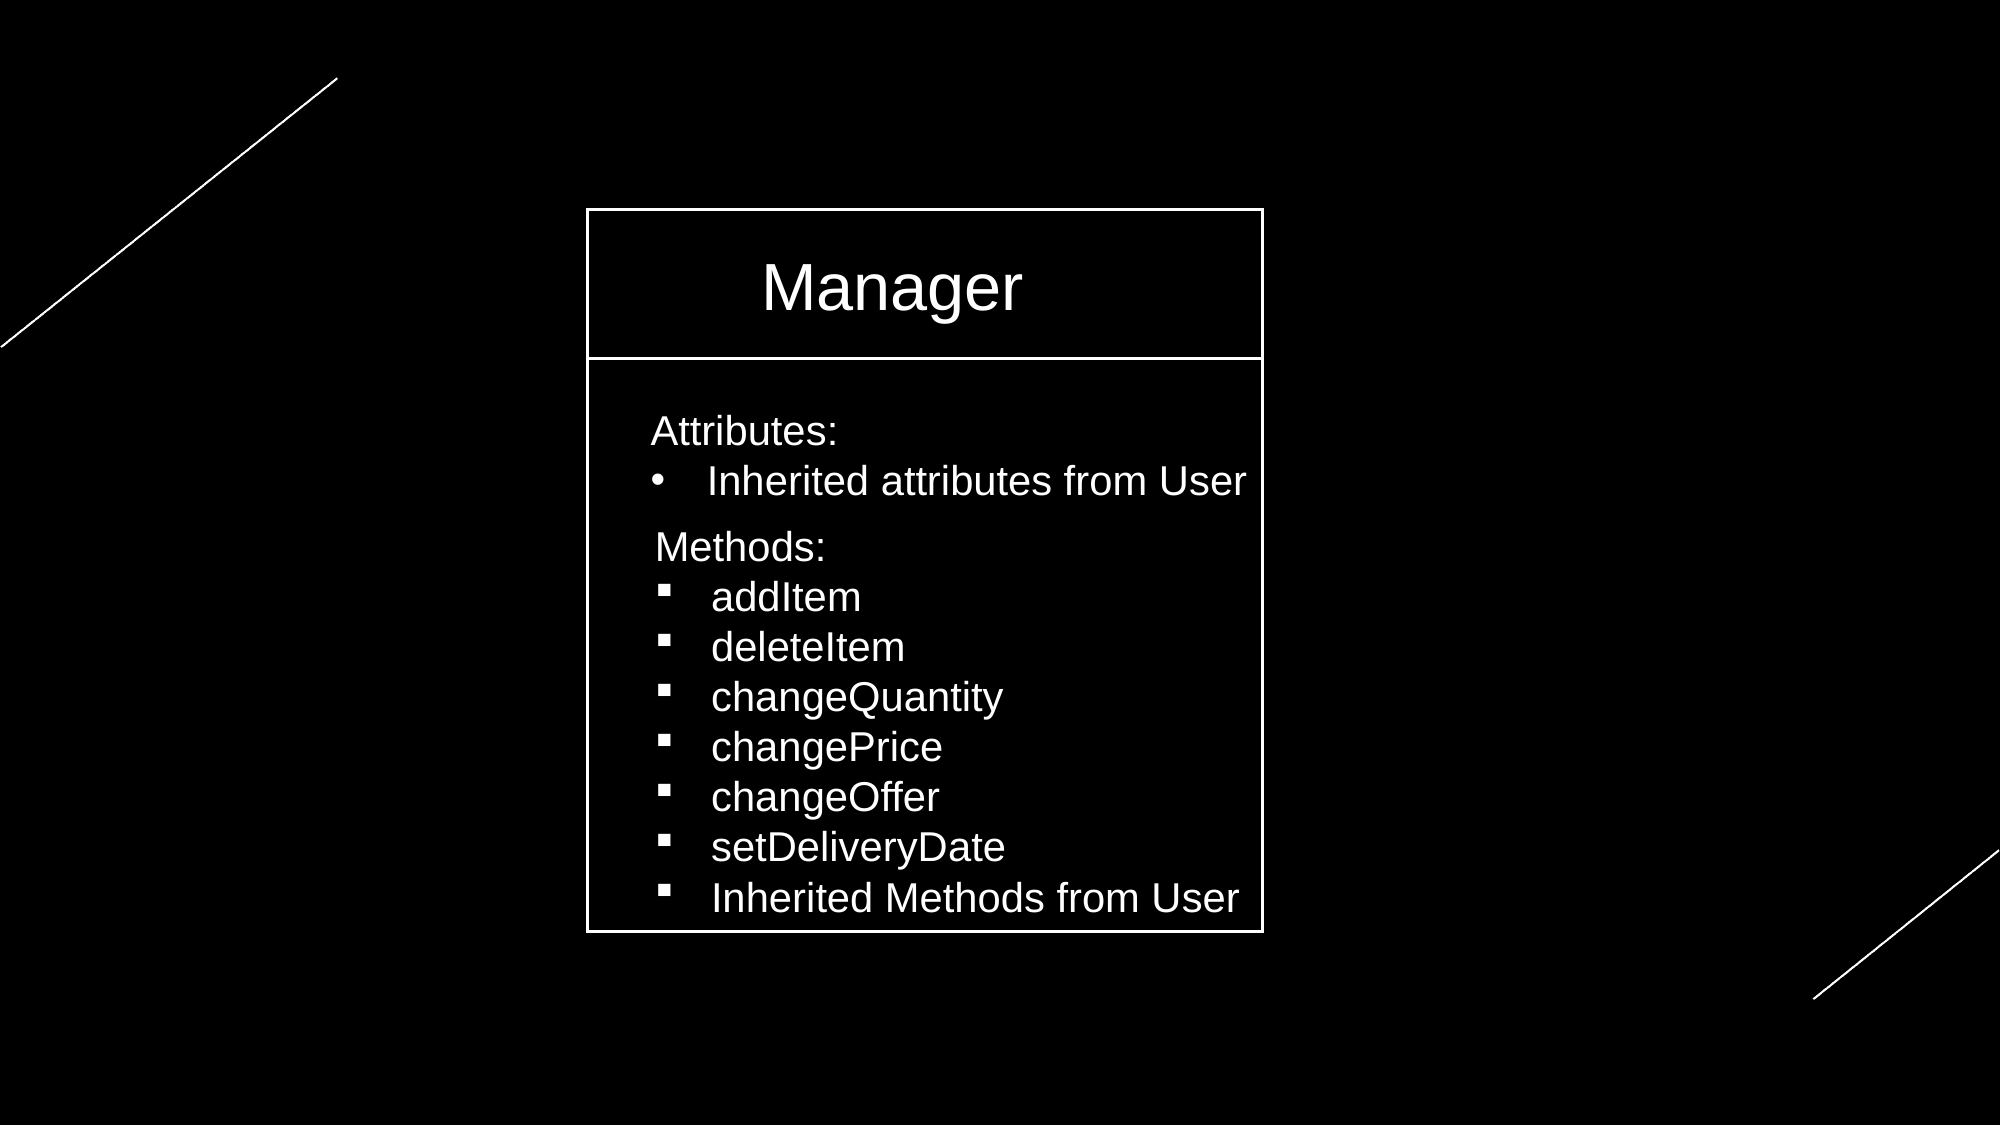

Manager

Attributes:
Inherited attributes from User
Methods:
addItem
deleteItem
changeQuantity
changePrice
changeOffer
setDeliveryDate
Inherited Methods from User